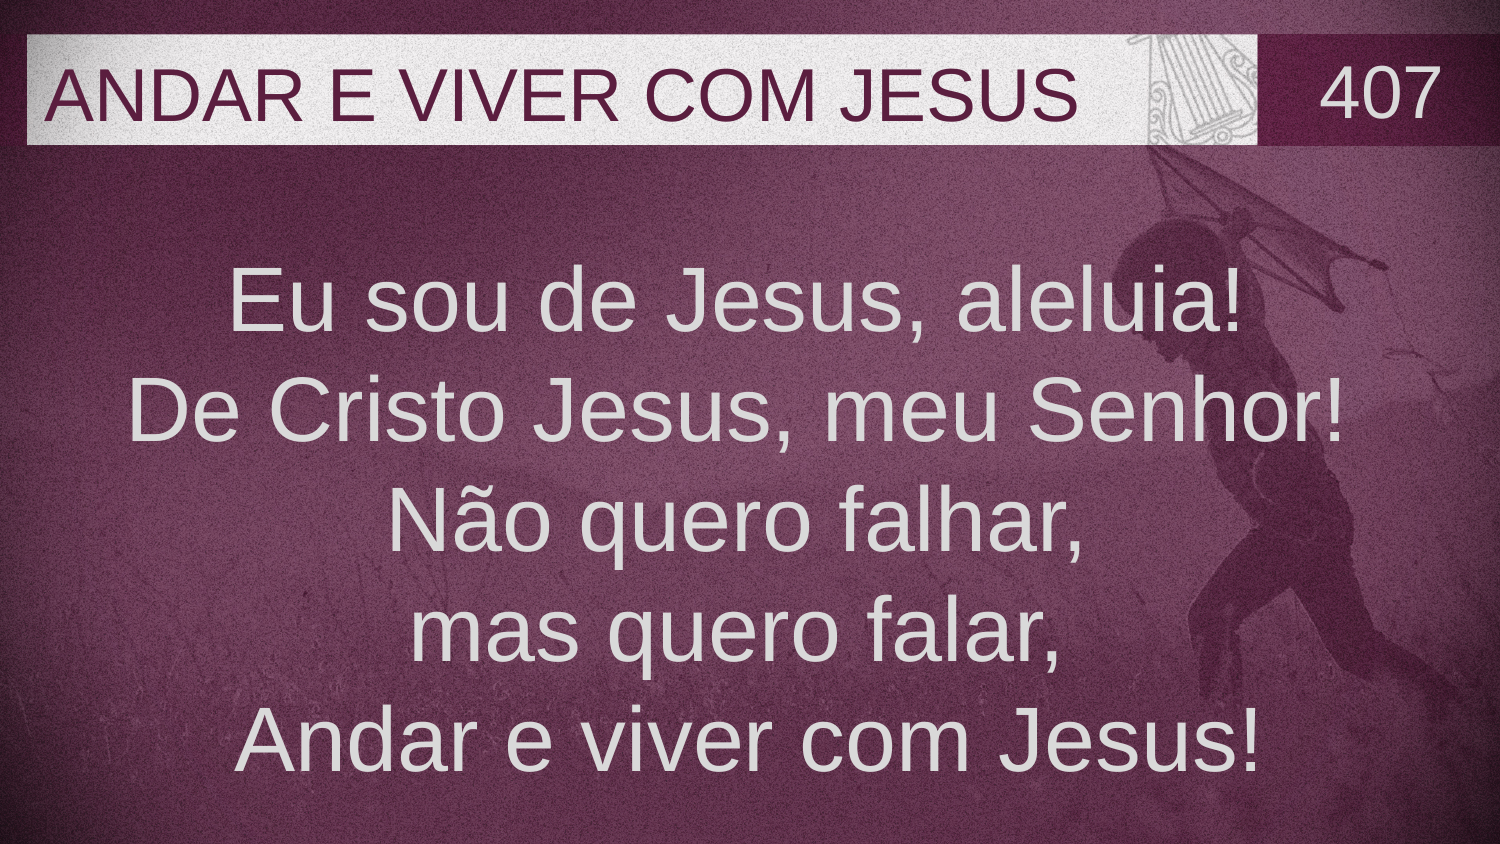

# ANDAR E VIVER COM JESUS
407
Eu sou de Jesus, aleluia!
De Cristo Jesus, meu Senhor!
Não quero falhar,
mas quero falar,
Andar e viver com Jesus!